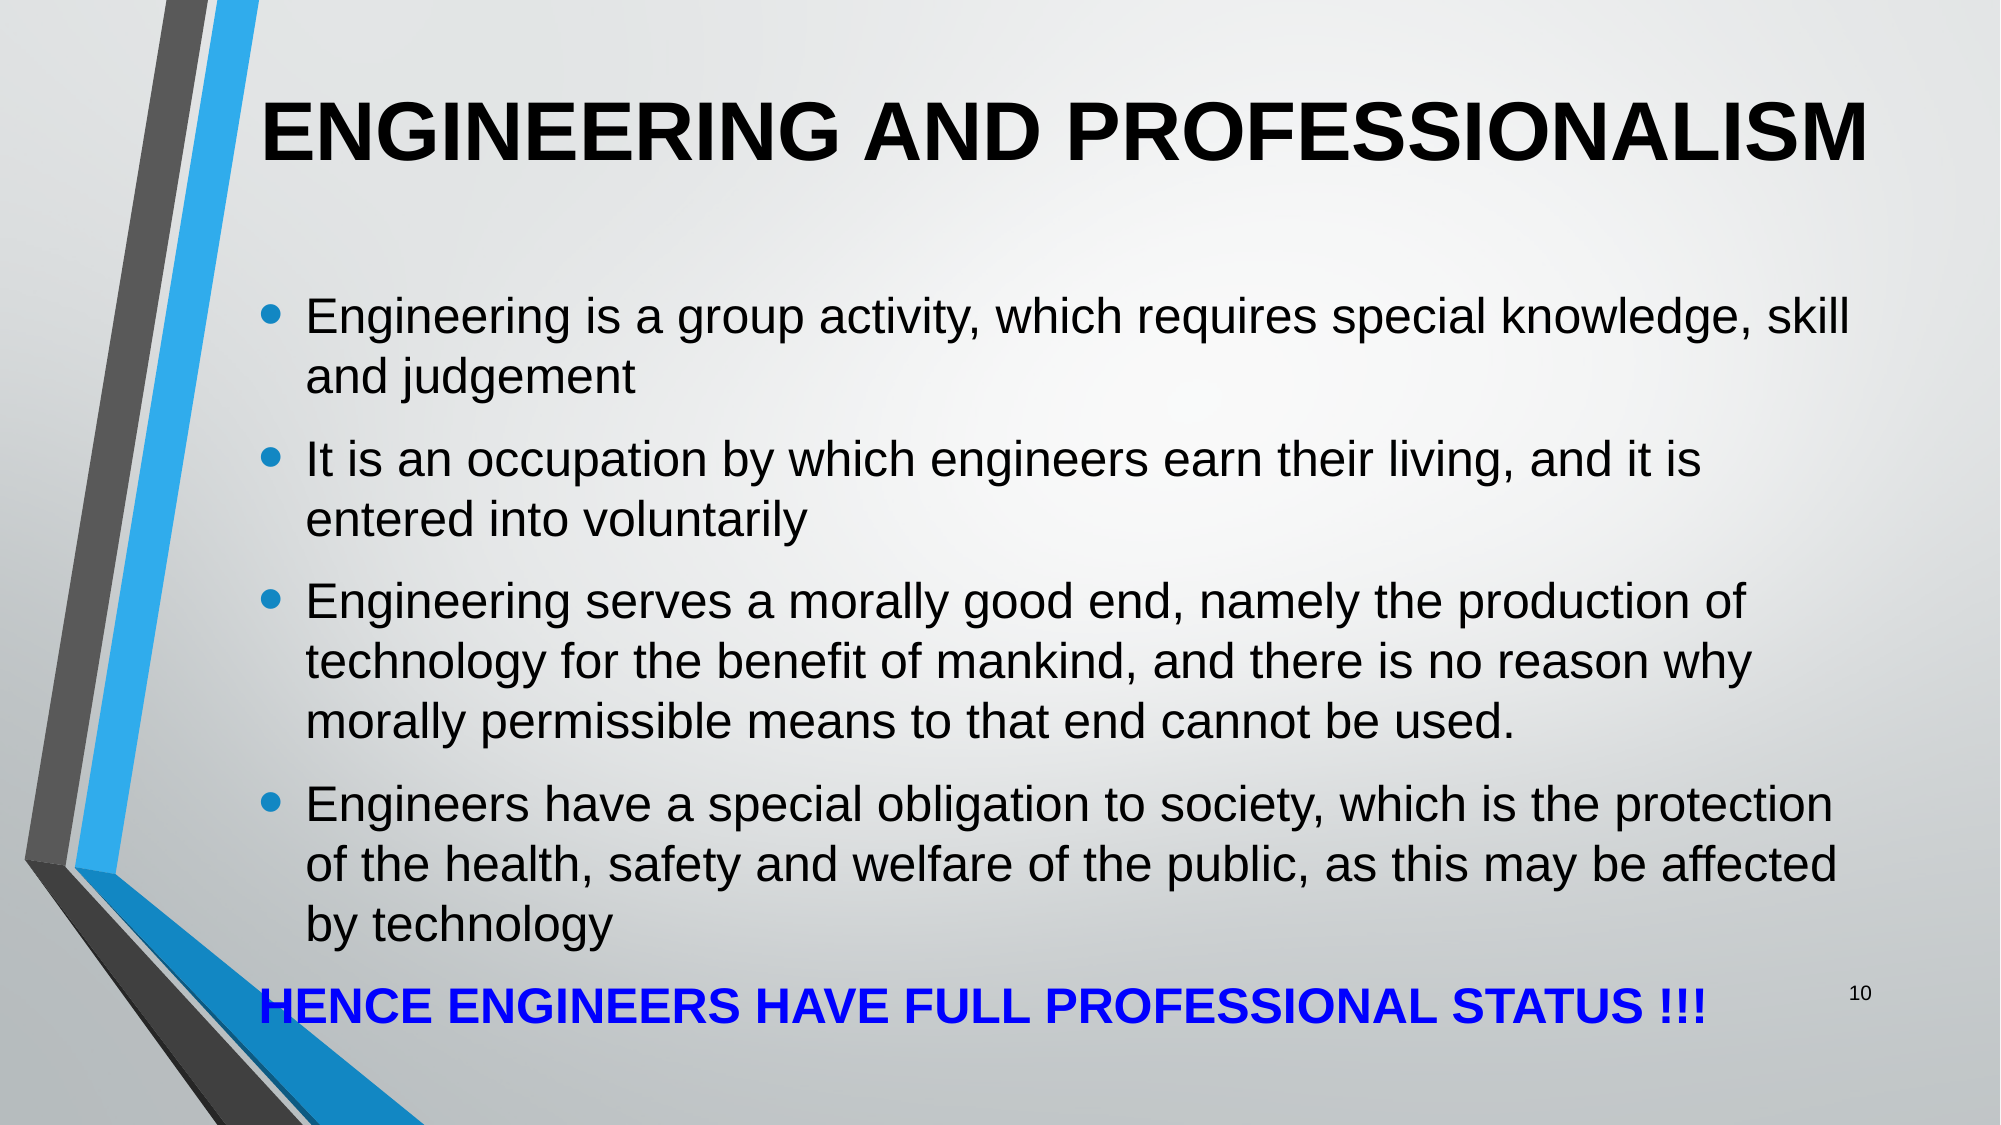

# ENGINEERING AND PROFESSIONALISM
Engineering is a group activity, which requires special knowledge, skill and judgement
It is an occupation by which engineers earn their living, and it is entered into voluntarily
Engineering serves a morally good end, namely the production of technology for the benefit of mankind, and there is no reason why morally permissible means to that end cannot be used.
Engineers have a special obligation to society, which is the protection of the health, safety and welfare of the public, as this may be affected by technology
HENCE ENGINEERS HAVE FULL PROFESSIONAL STATUS !!!
10